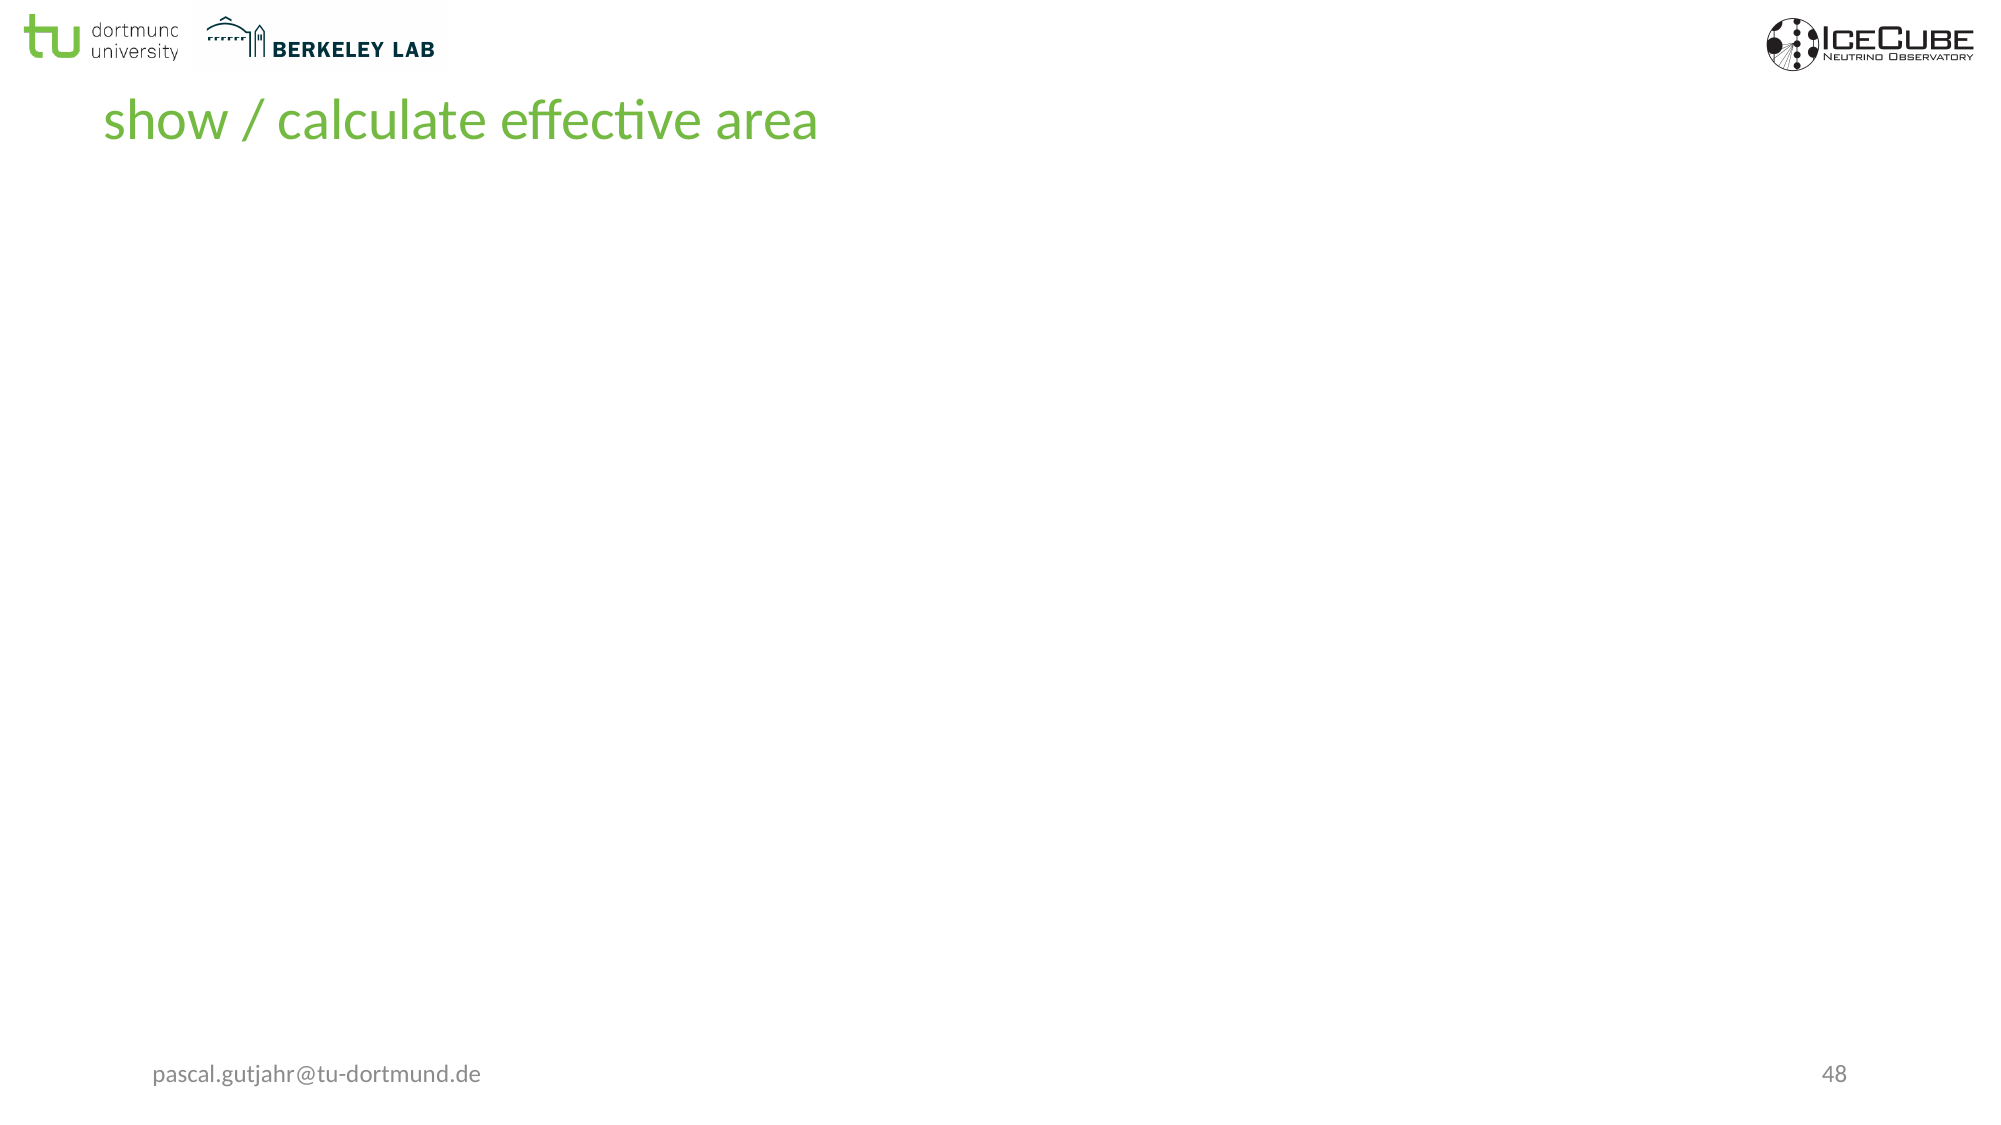

# show / calculate effective area

pascal.gutjahr@tu-dortmund.de
48